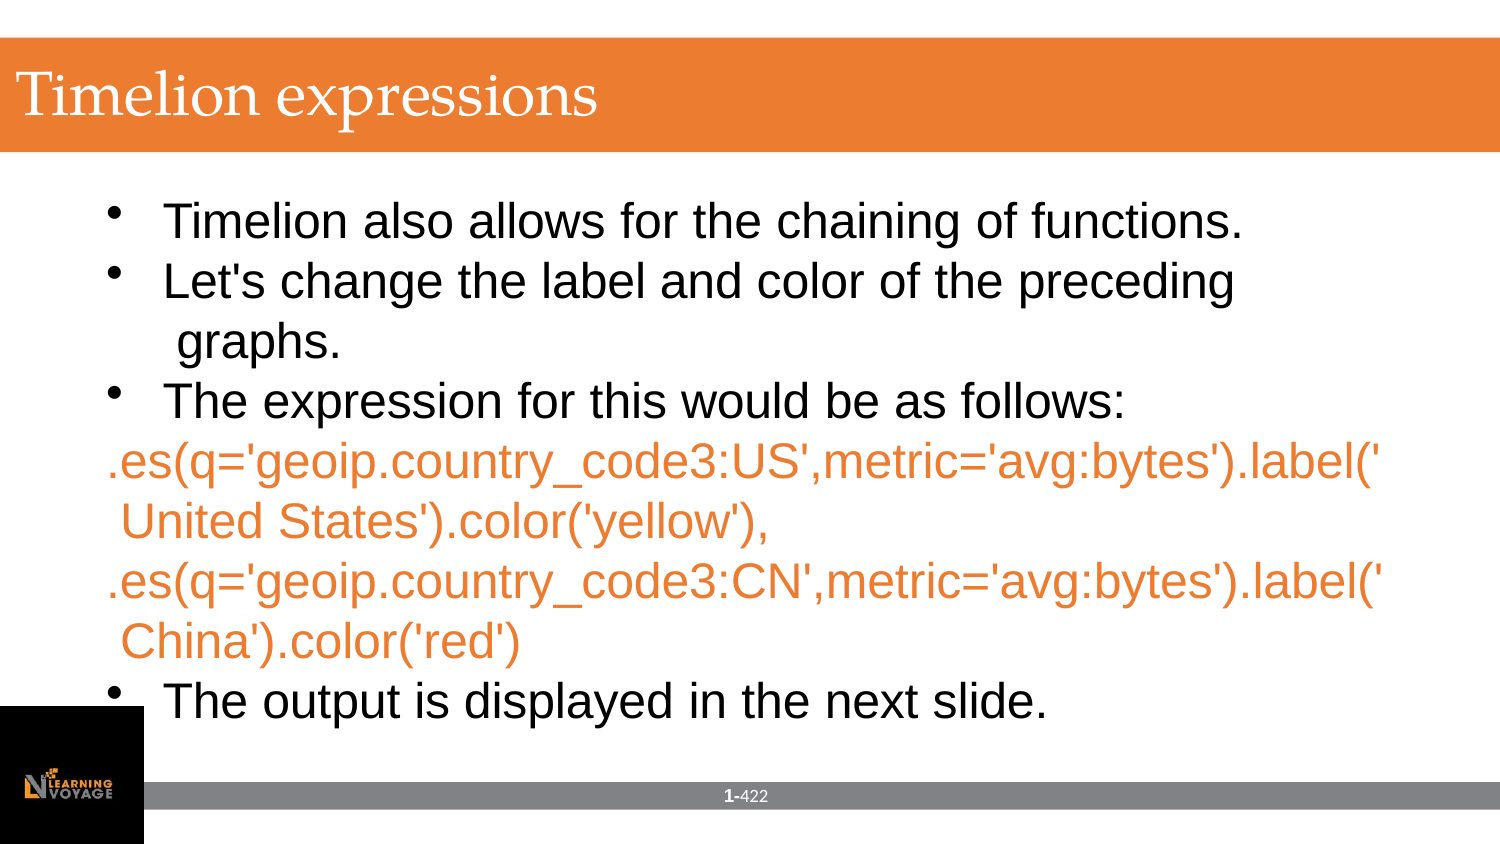

# Timelion expressions
Timelion also allows for the chaining of functions.
Let's change the label and color of the preceding  graphs.
The expression for this would be as follows:
.es(q='geoip.country_code3:US',metric='avg:bytes').label('  United States').color('yellow'),
.es(q='geoip.country_code3:CN',metric='avg:bytes').label('  China').color('red')
The output is displayed in the next slide.
1-422